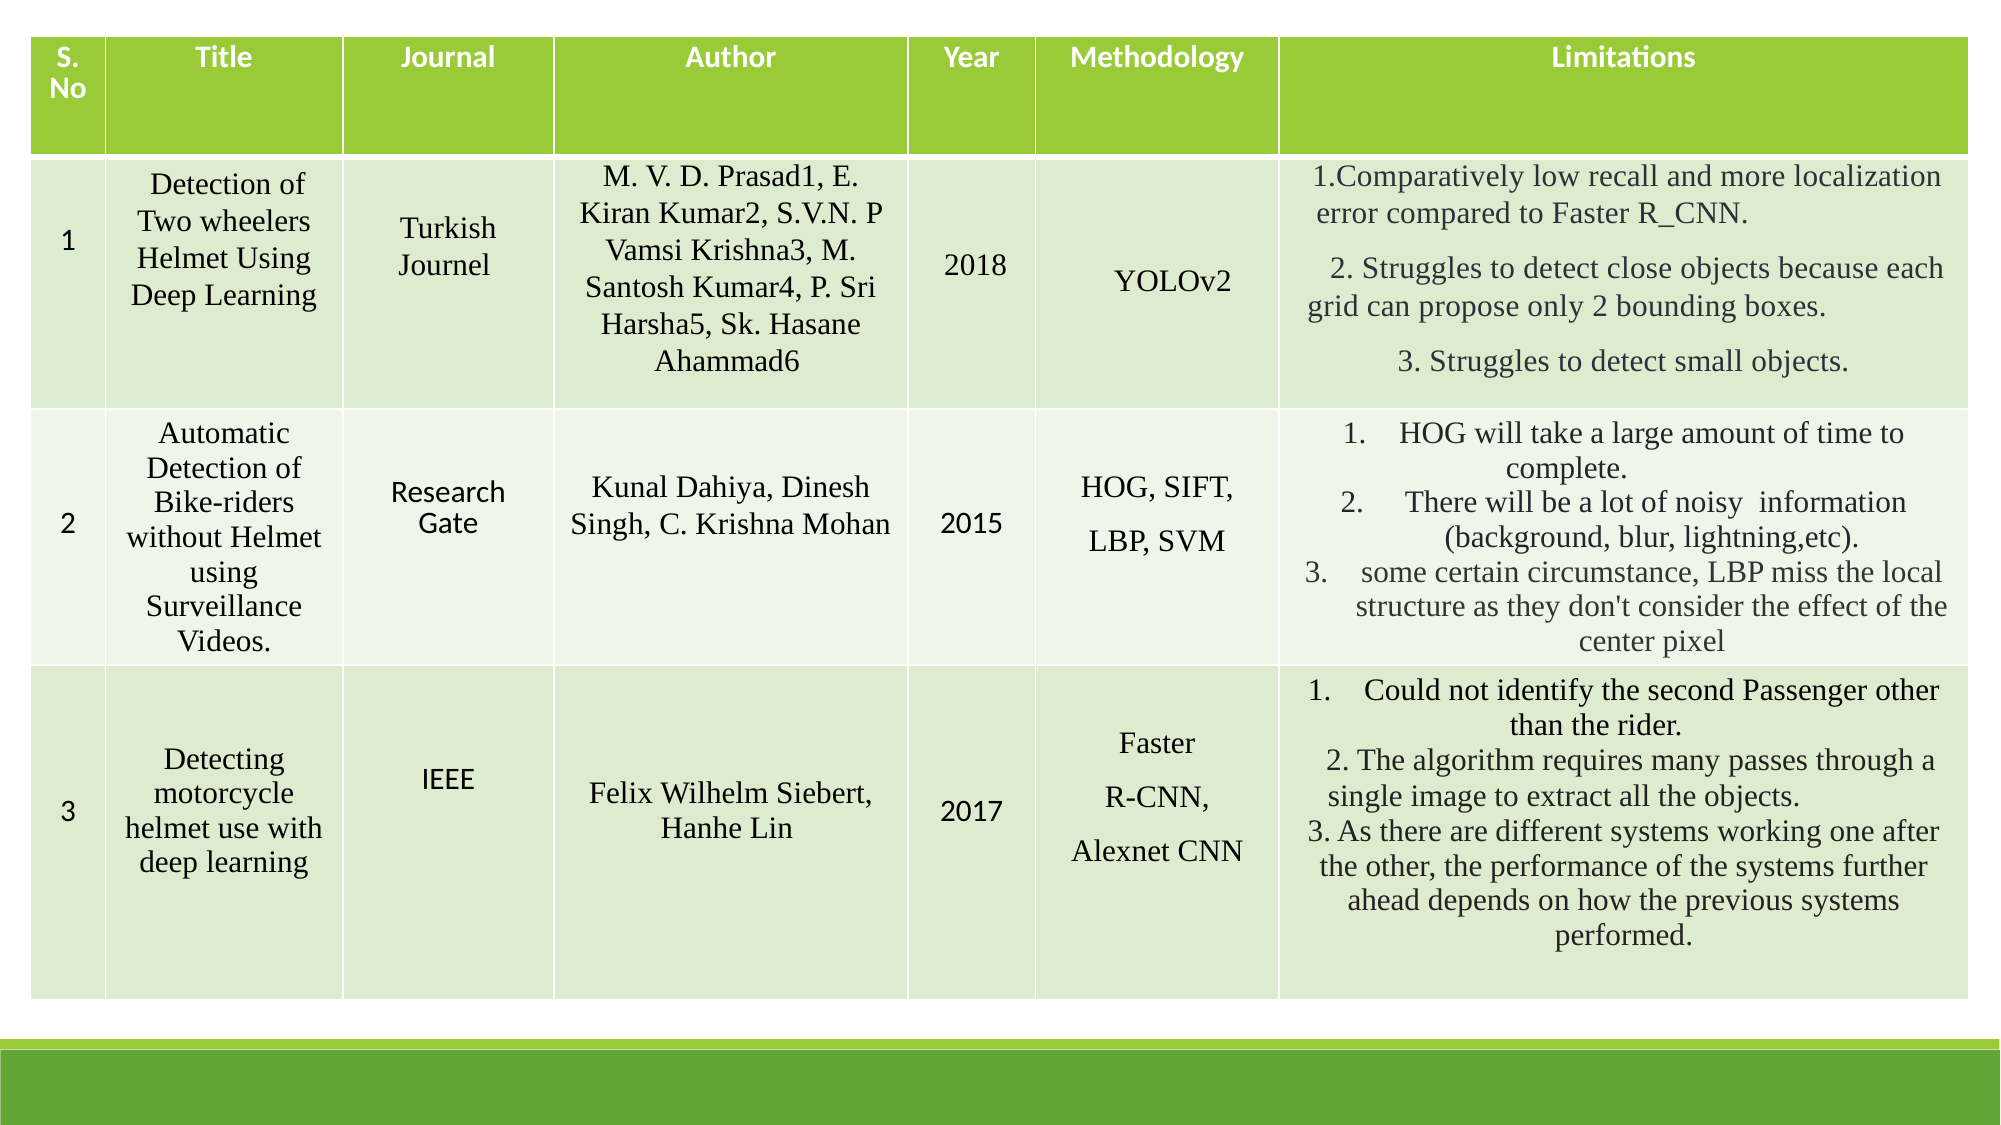

| S. No | Title | Journal | Author | Year | Methodology | Limitations |
| --- | --- | --- | --- | --- | --- | --- |
| 1 | Detection of Two wheelers Helmet Using Deep Learning | Turkish Journel | M. V. D. Prasad1, E. Kiran Kumar2, S.V.N. P Vamsi Krishna3, M. Santosh Kumar4, P. Sri Harsha5, Sk. Hasane Ahammad6 | 2018 | YOLOv2 | 1.Comparatively low recall and more localization error compared to Faster R\_CNN. 2. Struggles to detect close objects because each grid can propose only 2 bounding boxes. 3. Struggles to detect small objects. |
| 2 | Automatic Detection of Bike-riders without Helmet using Surveillance Videos. | Research Gate | Kunal Dahiya, Dinesh Singh, C. Krishna Mohan | 2015 | HOG, SIFT, LBP, SVM | HOG will take a large amount of time to complete. There will be a lot of noisy information (background, blur, lightning,etc). some certain circumstance, LBP miss the local structure as they don't consider the effect of the center pixel |
| 3 | Detecting motorcycle helmet use with deep learning | IEEE | Felix Wilhelm Siebert, Hanhe Lin | 2017 | Faster R-CNN, Alexnet CNN | Could not identify the second Passenger other than the rider. 2. The algorithm requires many passes through a single image to extract all the objects. 3. As there are different systems working one after the other, the performance of the systems further ahead depends on how the previous systems performed. |